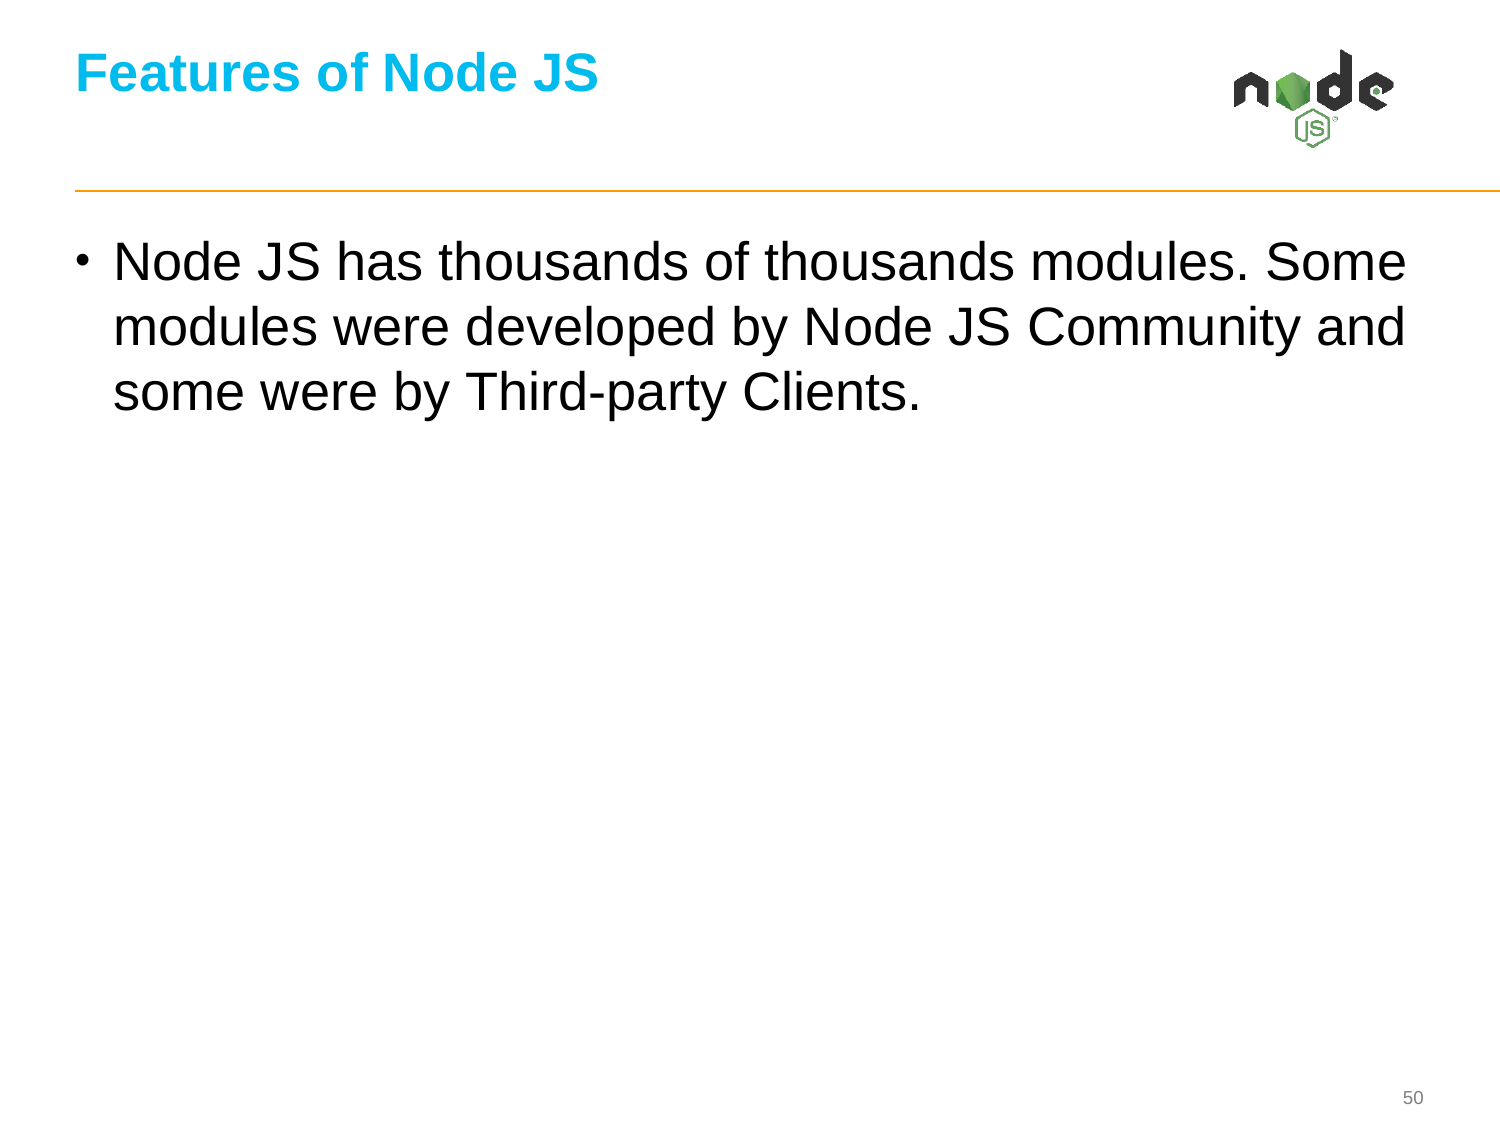

# Features of Node JS
Node JS has thousands of thousands modules. Some modules were developed by Node JS Community and some were by Third-party Clients.